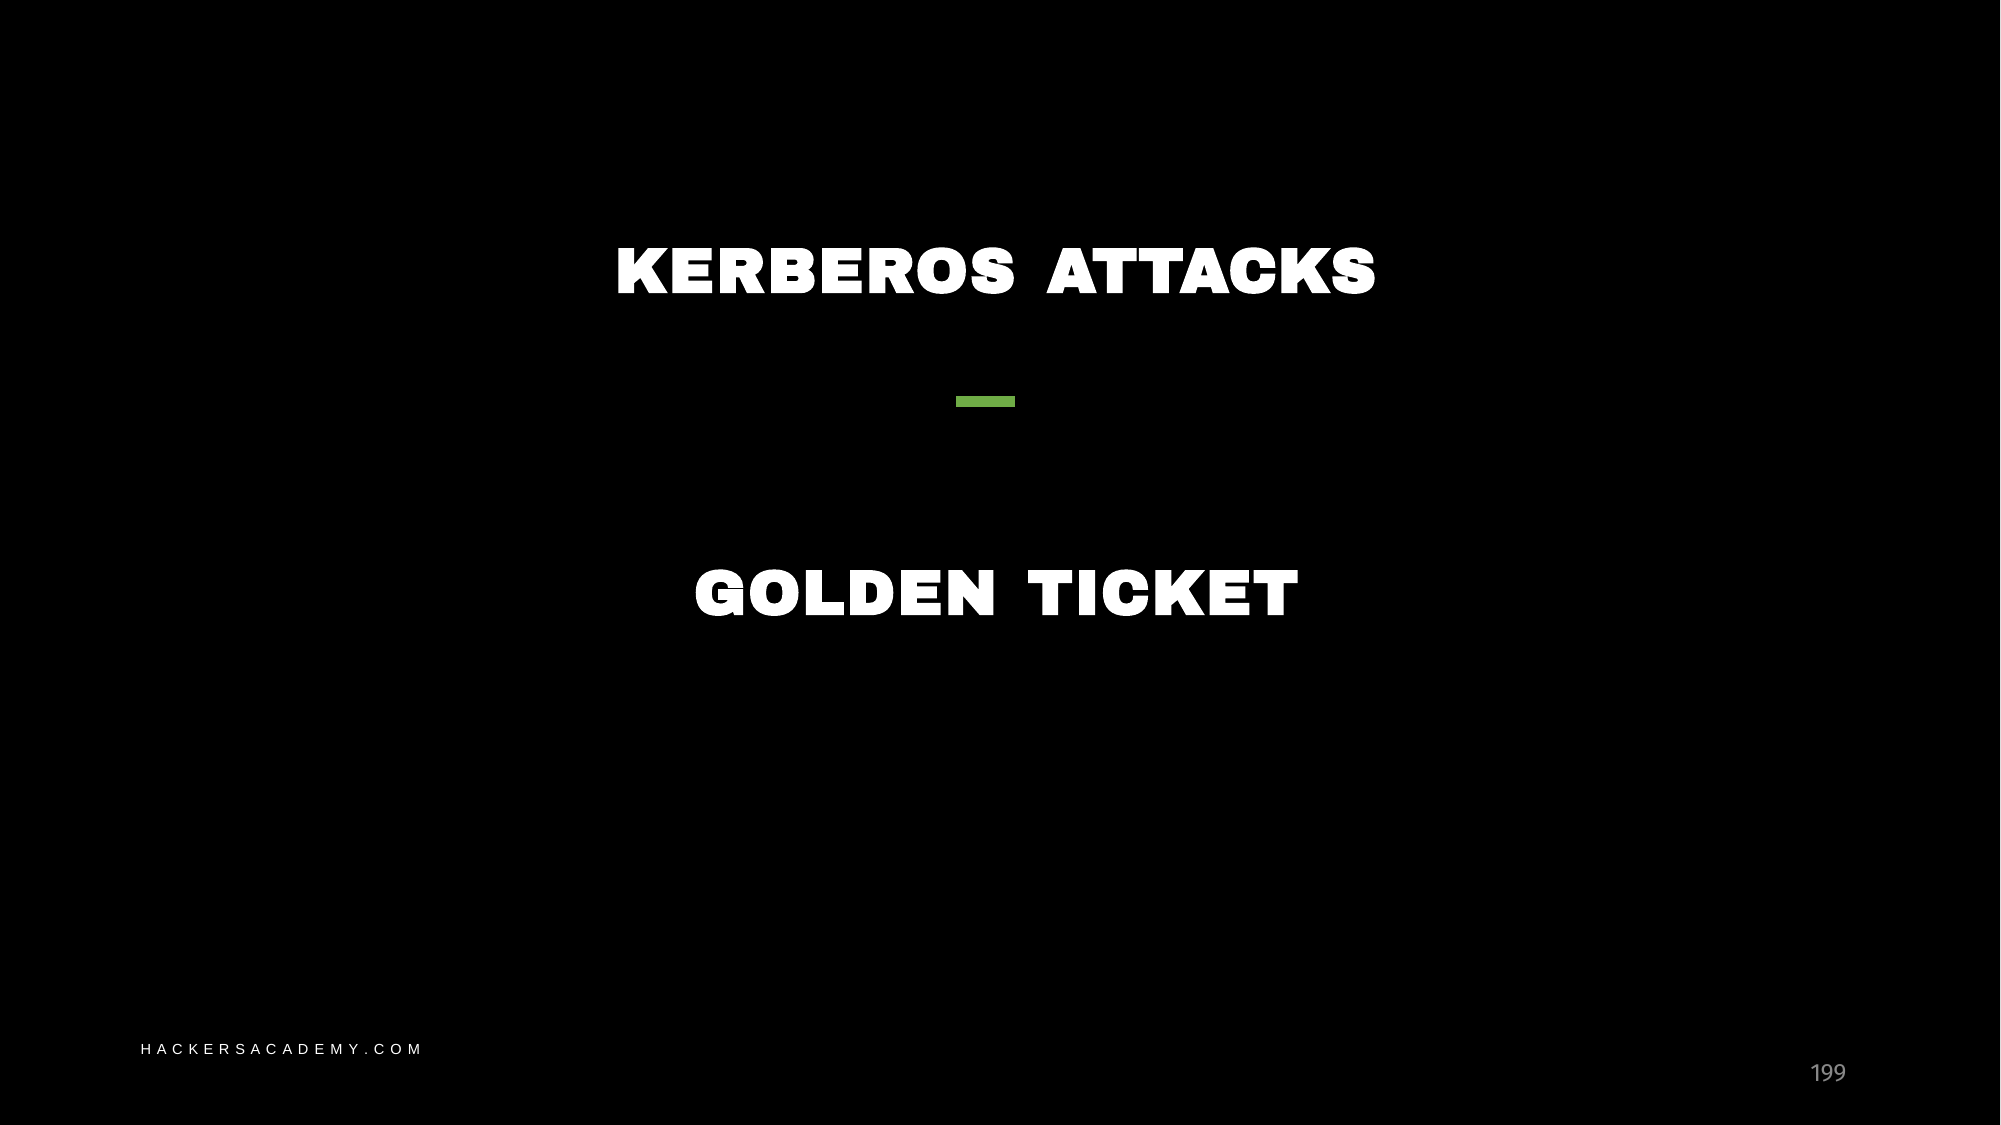

KERBEROS ATTACKS

GOLDEN TICKET
199
H A C K E R S A C A D E M Y . C O M